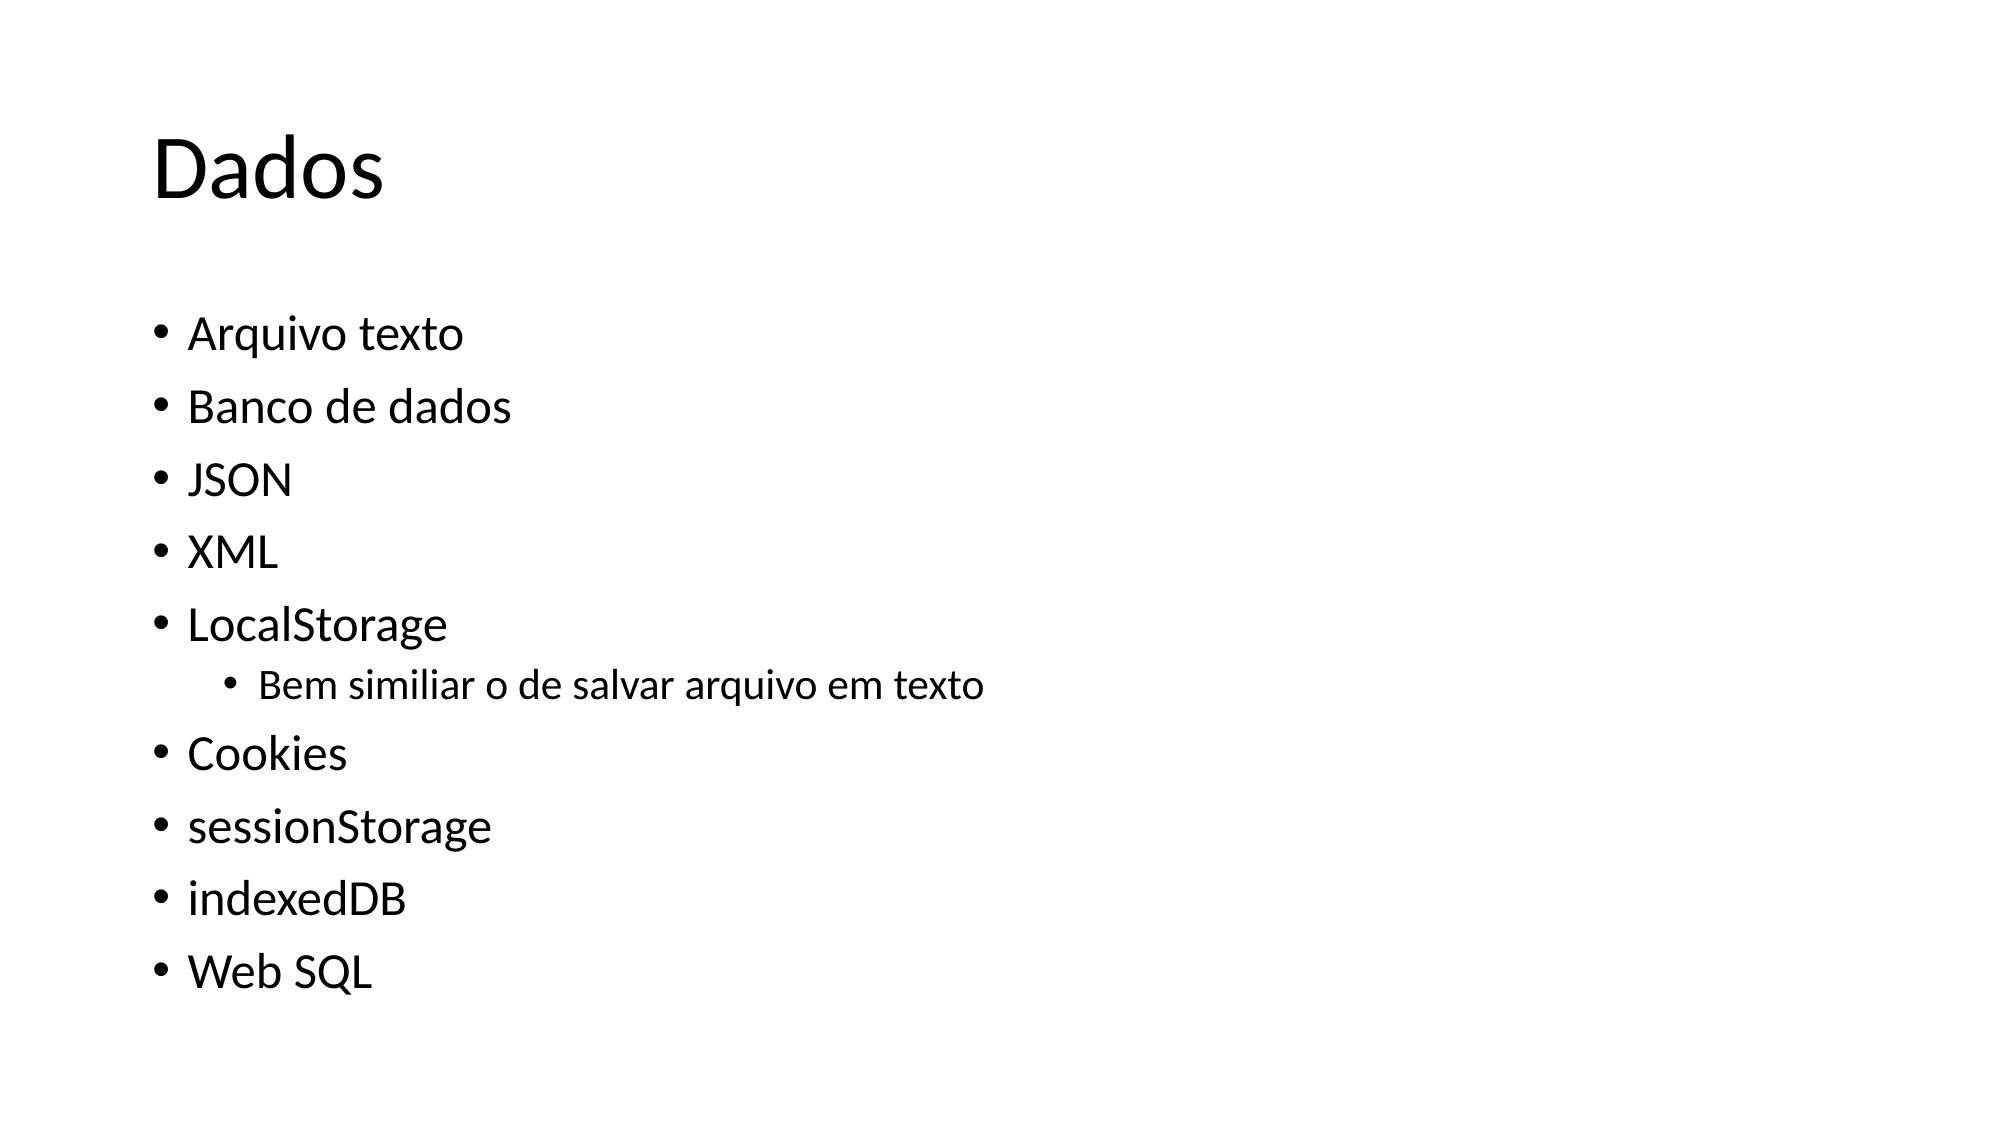

# Dados
Arquivo texto
Banco de dados
JSON
XML
LocalStorage
Bem similiar o de salvar arquivo em texto
Cookies
sessionStorage
indexedDB
Web SQL